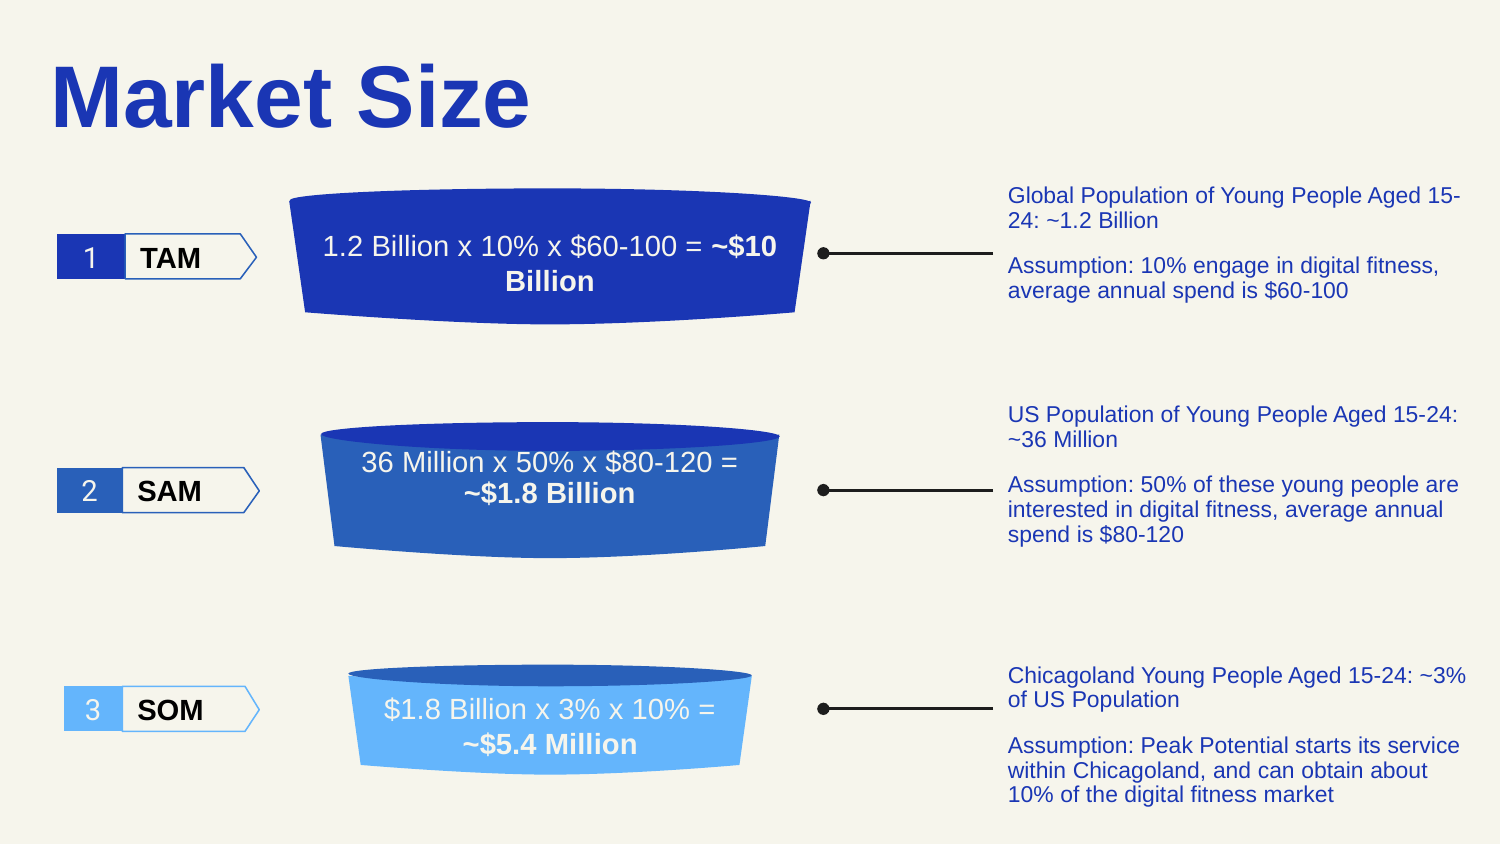

# Market Size
Global Population of Young People Aged 15-24: ~1.2 Billion
Assumption: 10% engage in digital fitness, average annual spend is $60-100

1.2 Billion x 10% x $60-100 = ~$10 Billion
1
TAM
US Population of Young People Aged 15-24: ~36 Million
Assumption: 50% of these young people are interested in digital fitness, average annual spend is $80-120

36 Million x 50% x $80-120 = ~$1.8 Billion

2
SAM
Chicagoland Young People Aged 15-24: ~3% of US Population
Assumption: Peak Potential starts its service within Chicagoland, and can obtain about 10% of the digital fitness market

$1.8 Billion x 3% x 10% = ~$5.4 Million
3
SOM